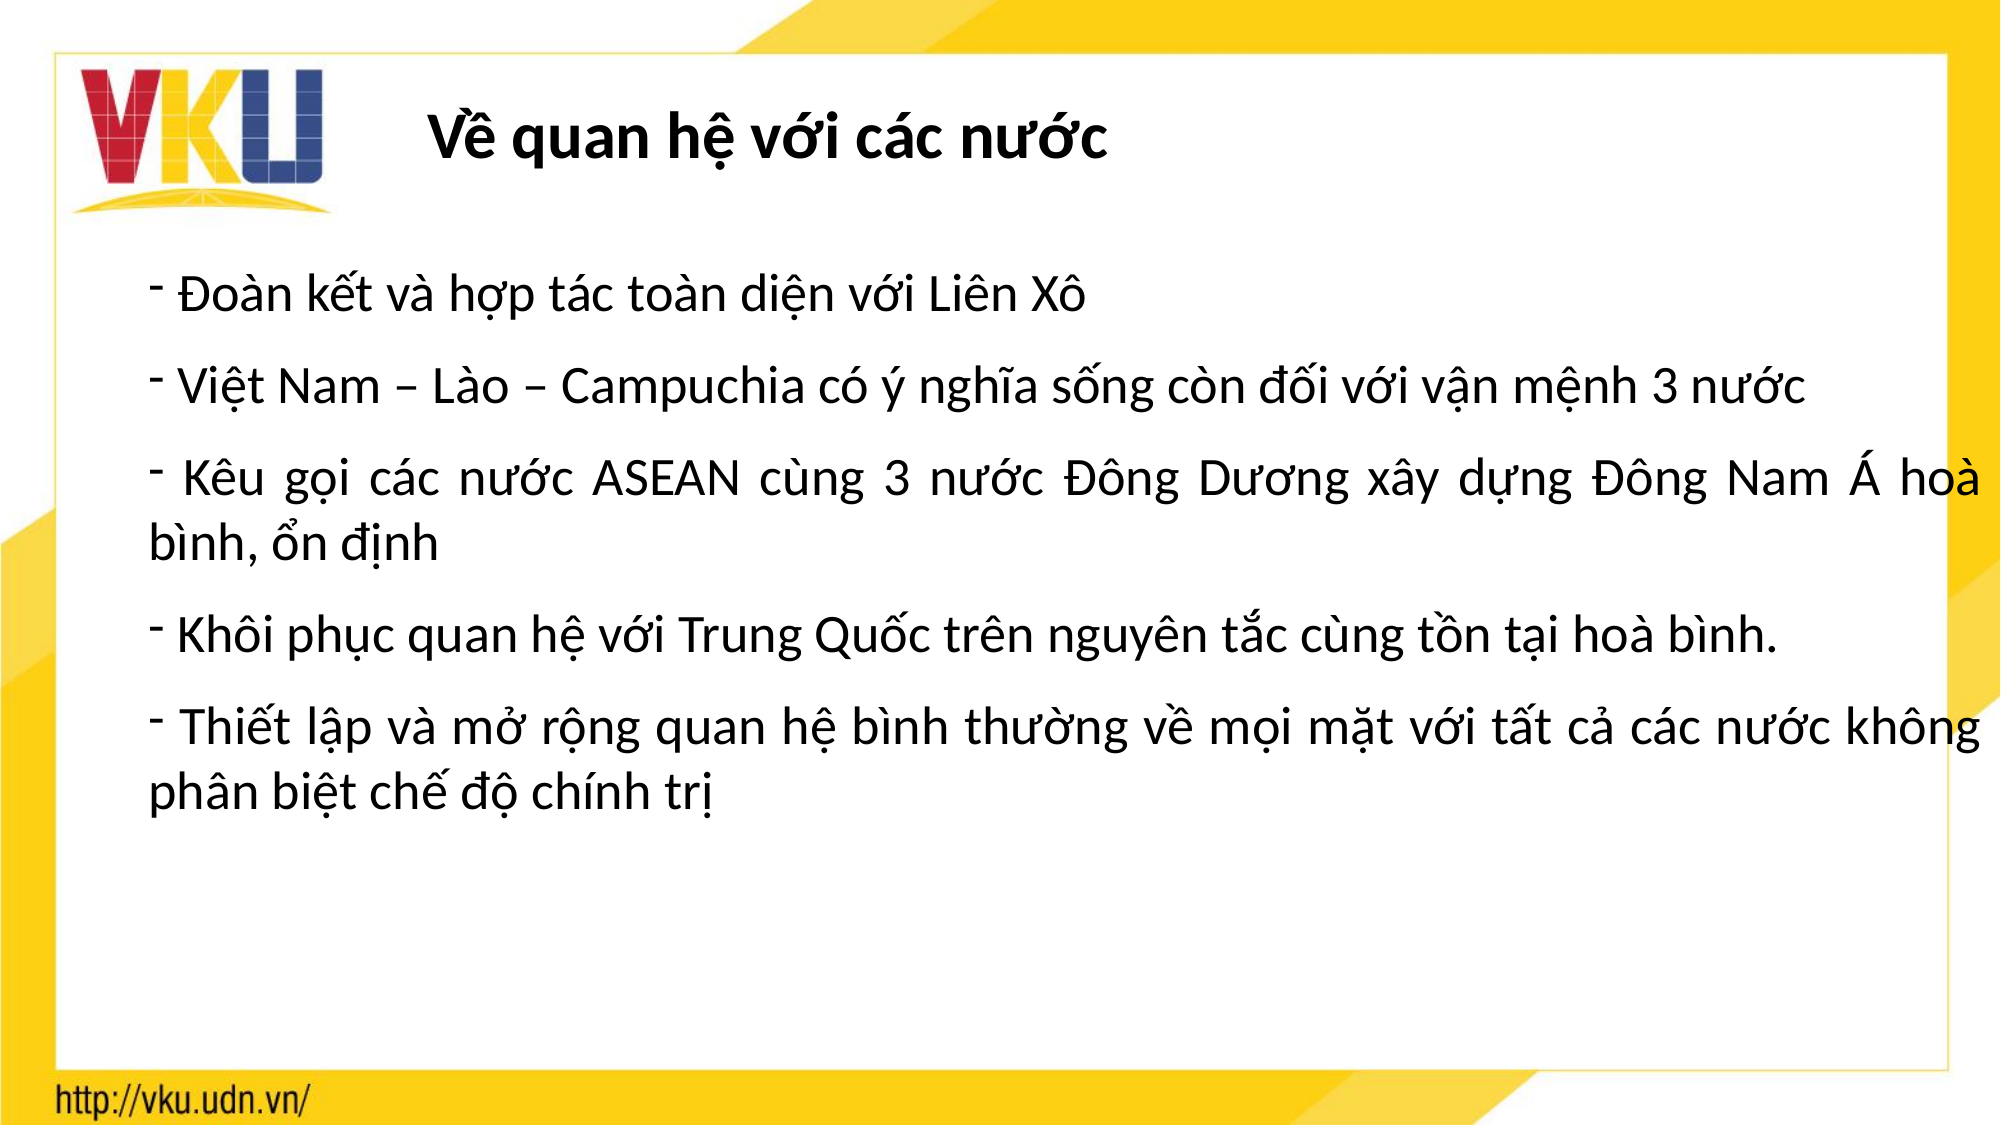

Về quan hệ với các nước
 Đoàn kết và hợp tác toàn diện với Liên Xô
 Việt Nam – Lào – Campuchia có ý nghĩa sống còn đối với vận mệnh 3 nước
 Kêu gọi các nước ASEAN cùng 3 nước Đông Dương xây dựng Đông Nam Á hoà bình, ổn định
 Khôi phục quan hệ với Trung Quốc trên nguyên tắc cùng tồn tại hoà bình.
 Thiết lập và mở rộng quan hệ bình thường về mọi mặt với tất cả các nước không phân biệt chế độ chính trị